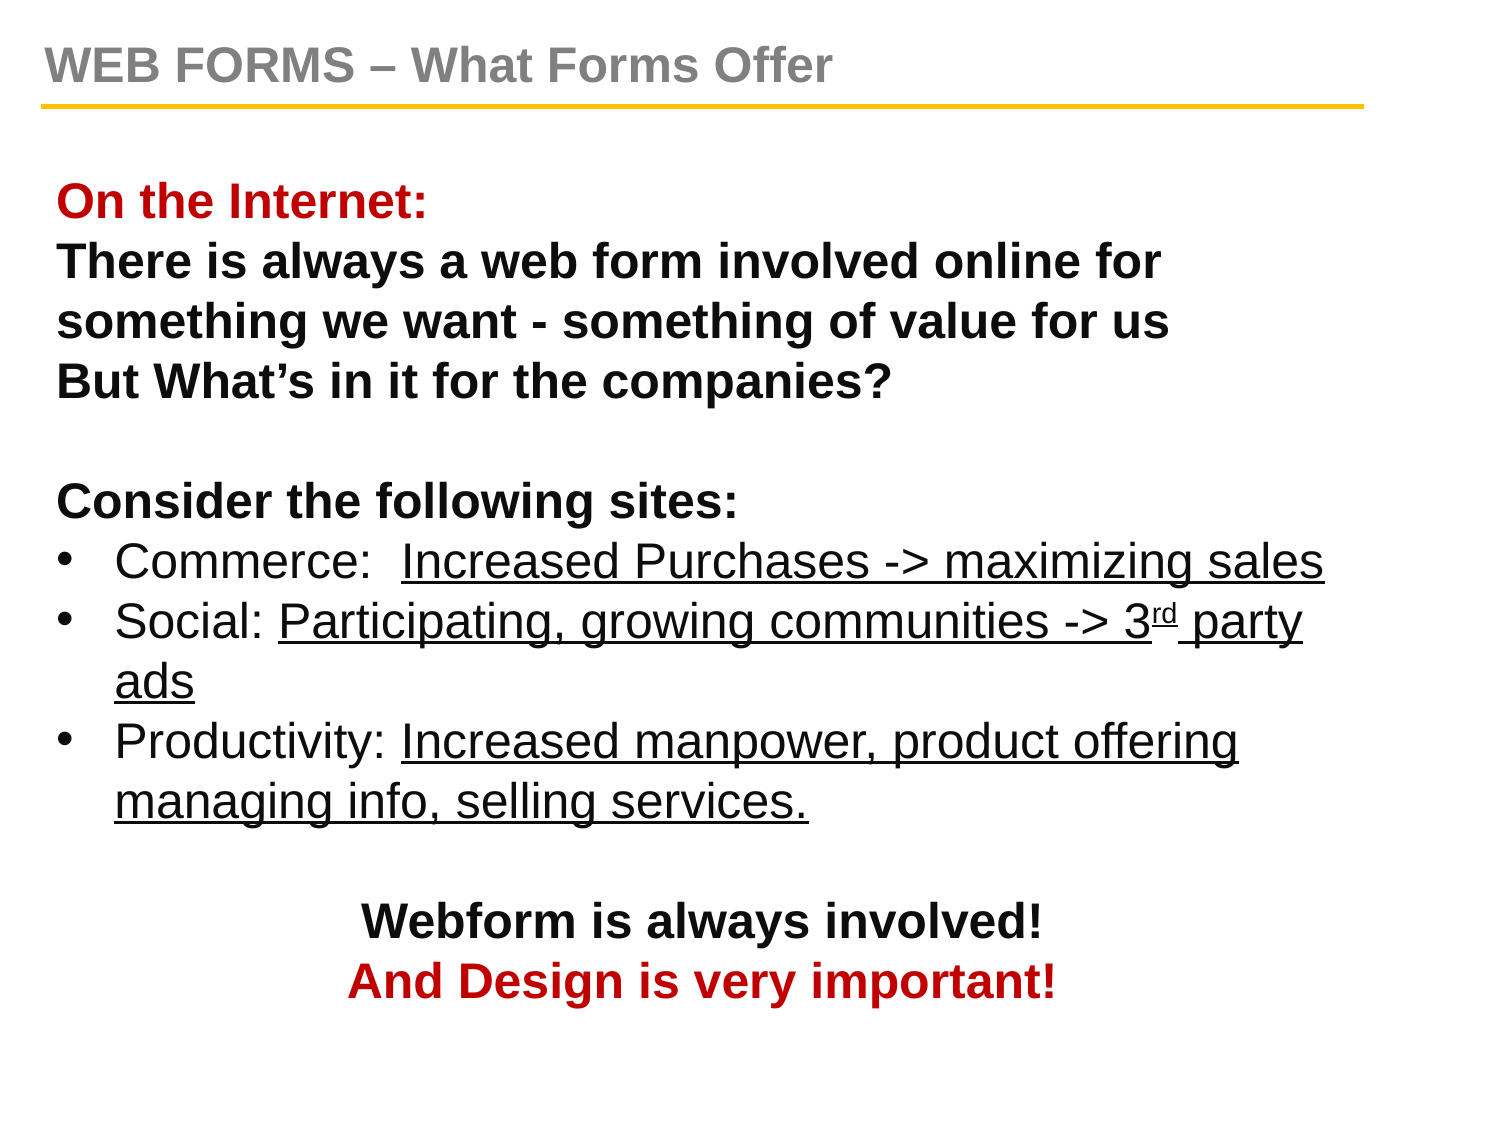

WEB FORMS – What Forms Offer

On the Internet:
There is always a web form involved online for something we want - something of value for us
But What’s in it for the companies?

Consider the following sites:
Commerce:  Increased Purchases -> maximizing sales
Social: Participating, growing communities -> 3rd party ads
Productivity: Increased manpower, product offering managing info, selling services.

Webform is always involved!
And Design is very important!